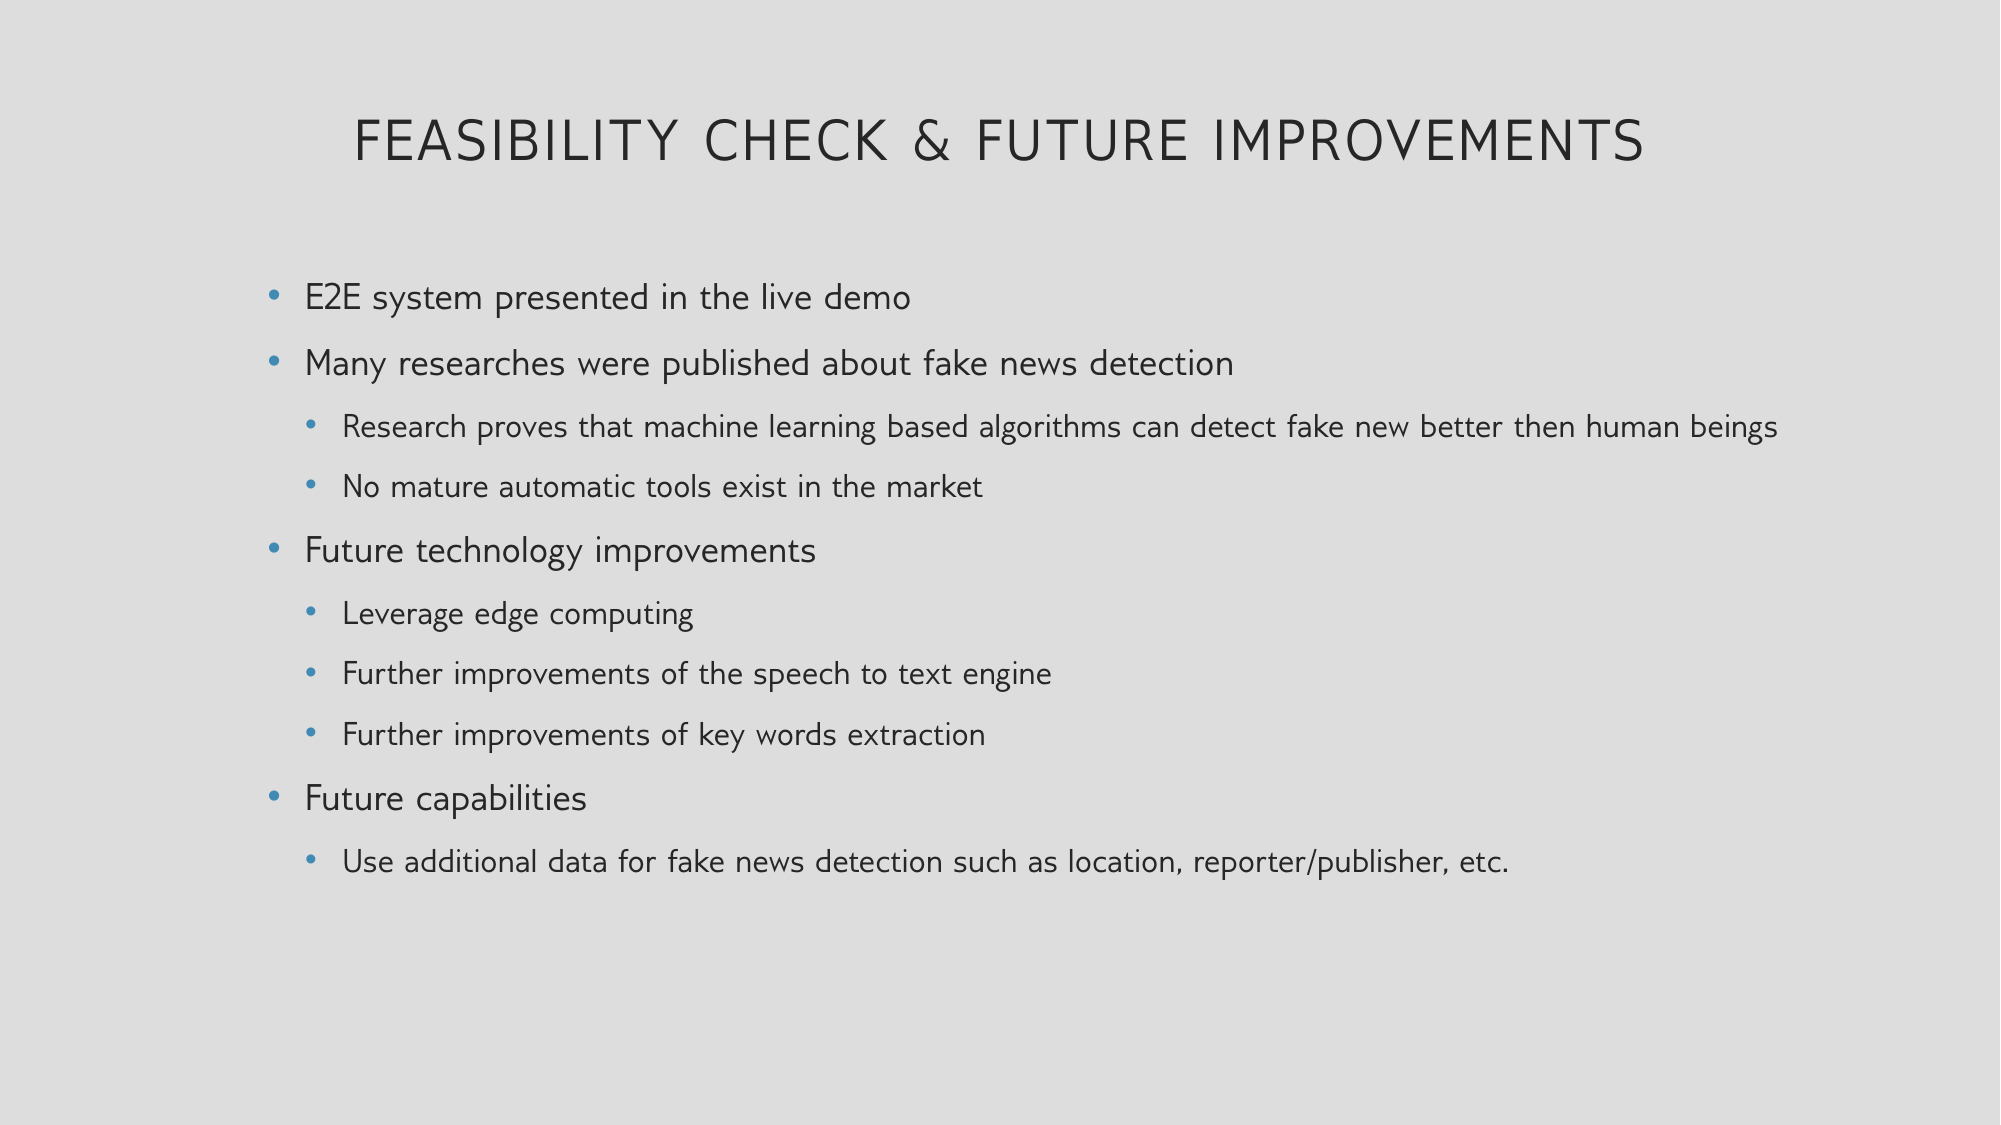

Feasibility check & Future improvements
E2E system presented in the live demo
Many researches were published about fake news detection
Research proves that machine learning based algorithms can detect fake new better then human beings
No mature automatic tools exist in the market
Future technology improvements
Leverage edge computing
Further improvements of the speech to text engine
Further improvements of key words extraction
Future capabilities
Use additional data for fake news detection such as location, reporter/publisher, etc.